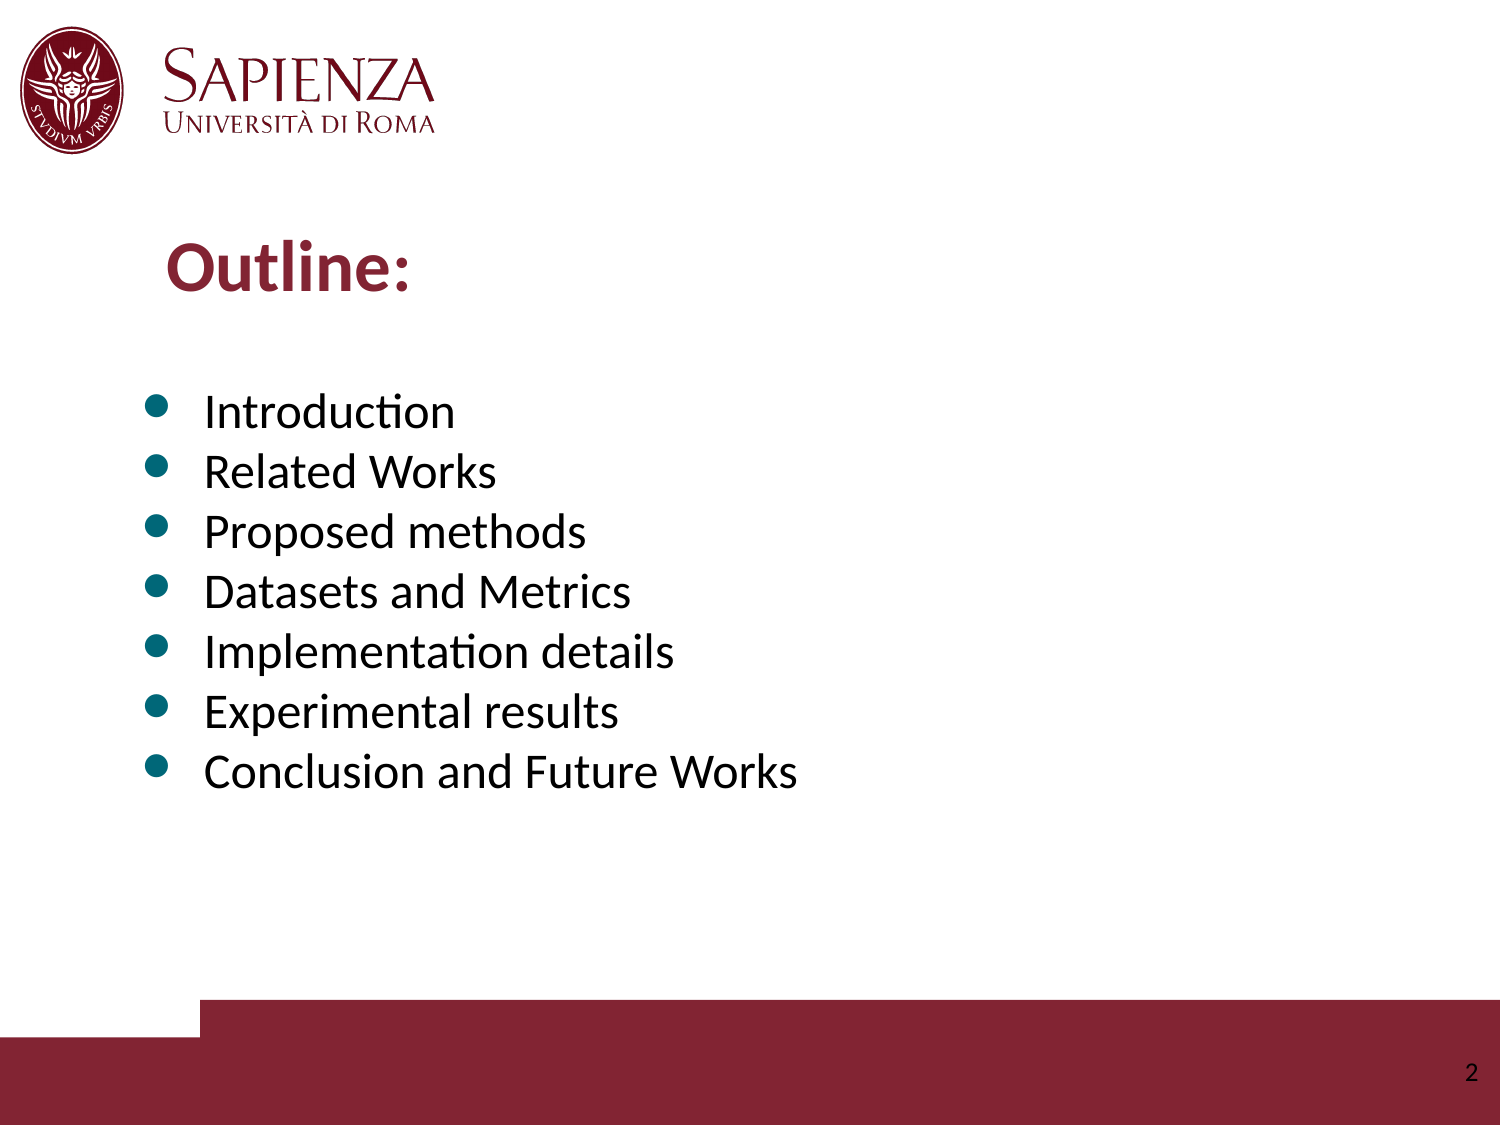

# Outline:

Introduction
Related Works
Proposed methods
Datasets and Metrics
Implementation details
Experimental results
Conclusion and Future Works

2